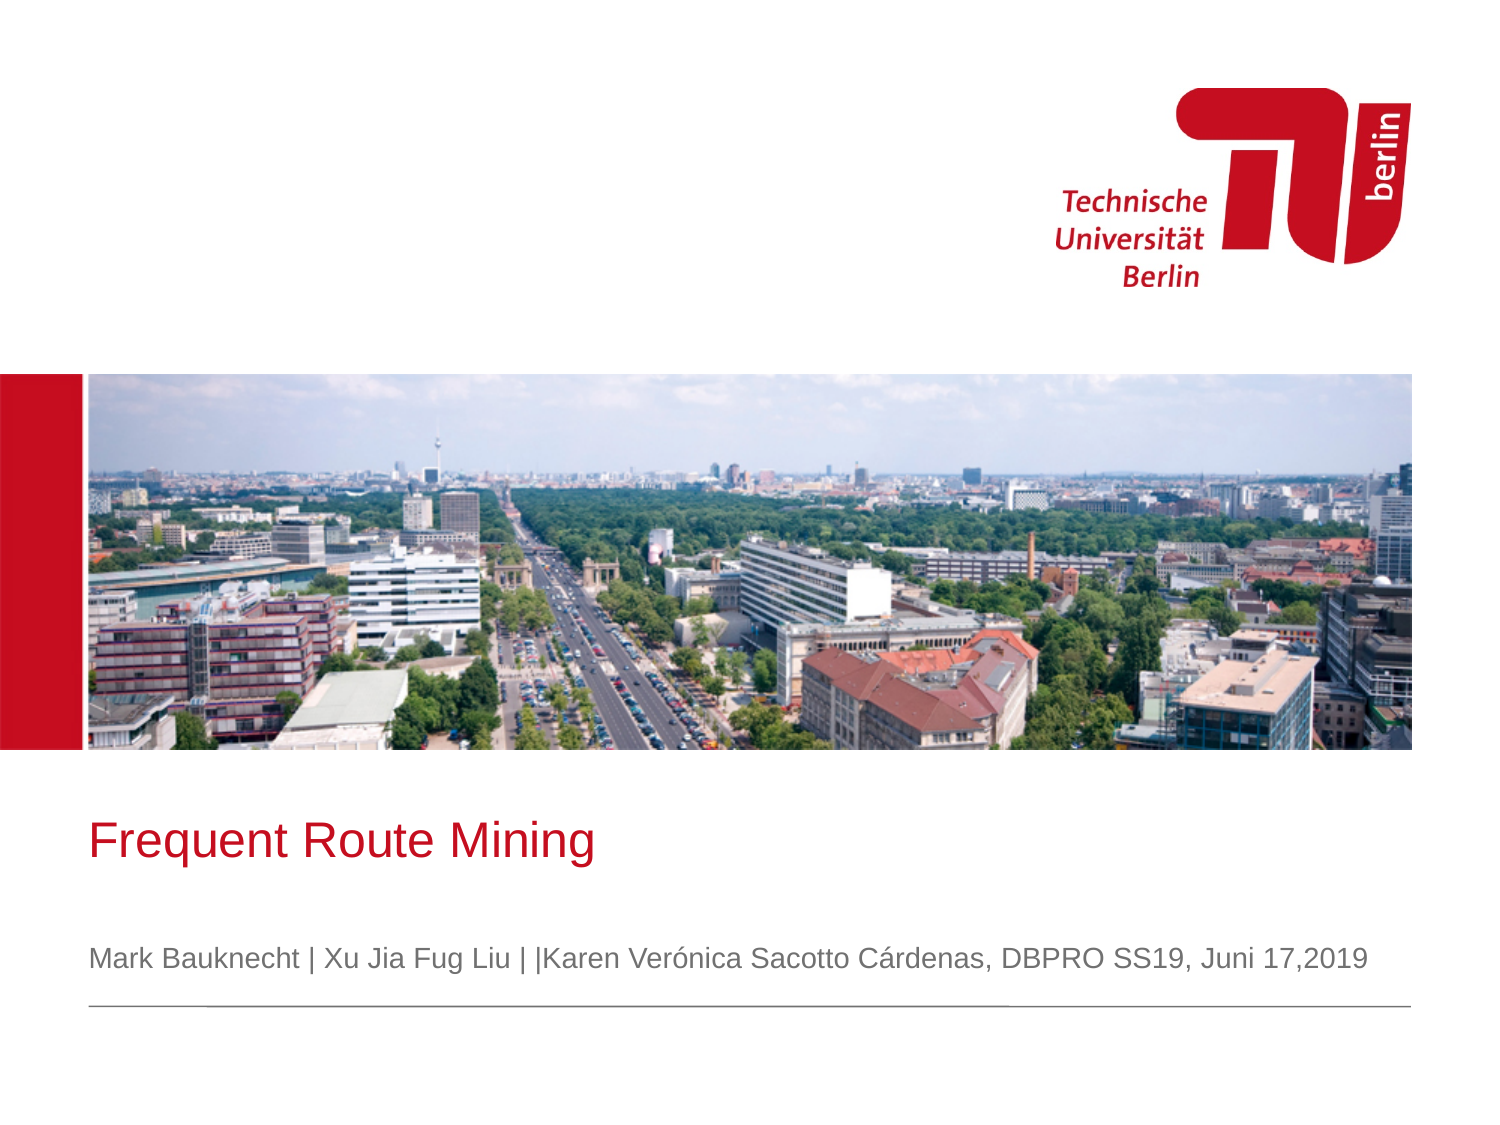

|  |
| --- |

# Frequent Route Mining
Mark Bauknecht | Xu Jia Fug Liu | |Karen Verónica Sacotto Cárdenas, DBPRO SS19, Juni 17,2019